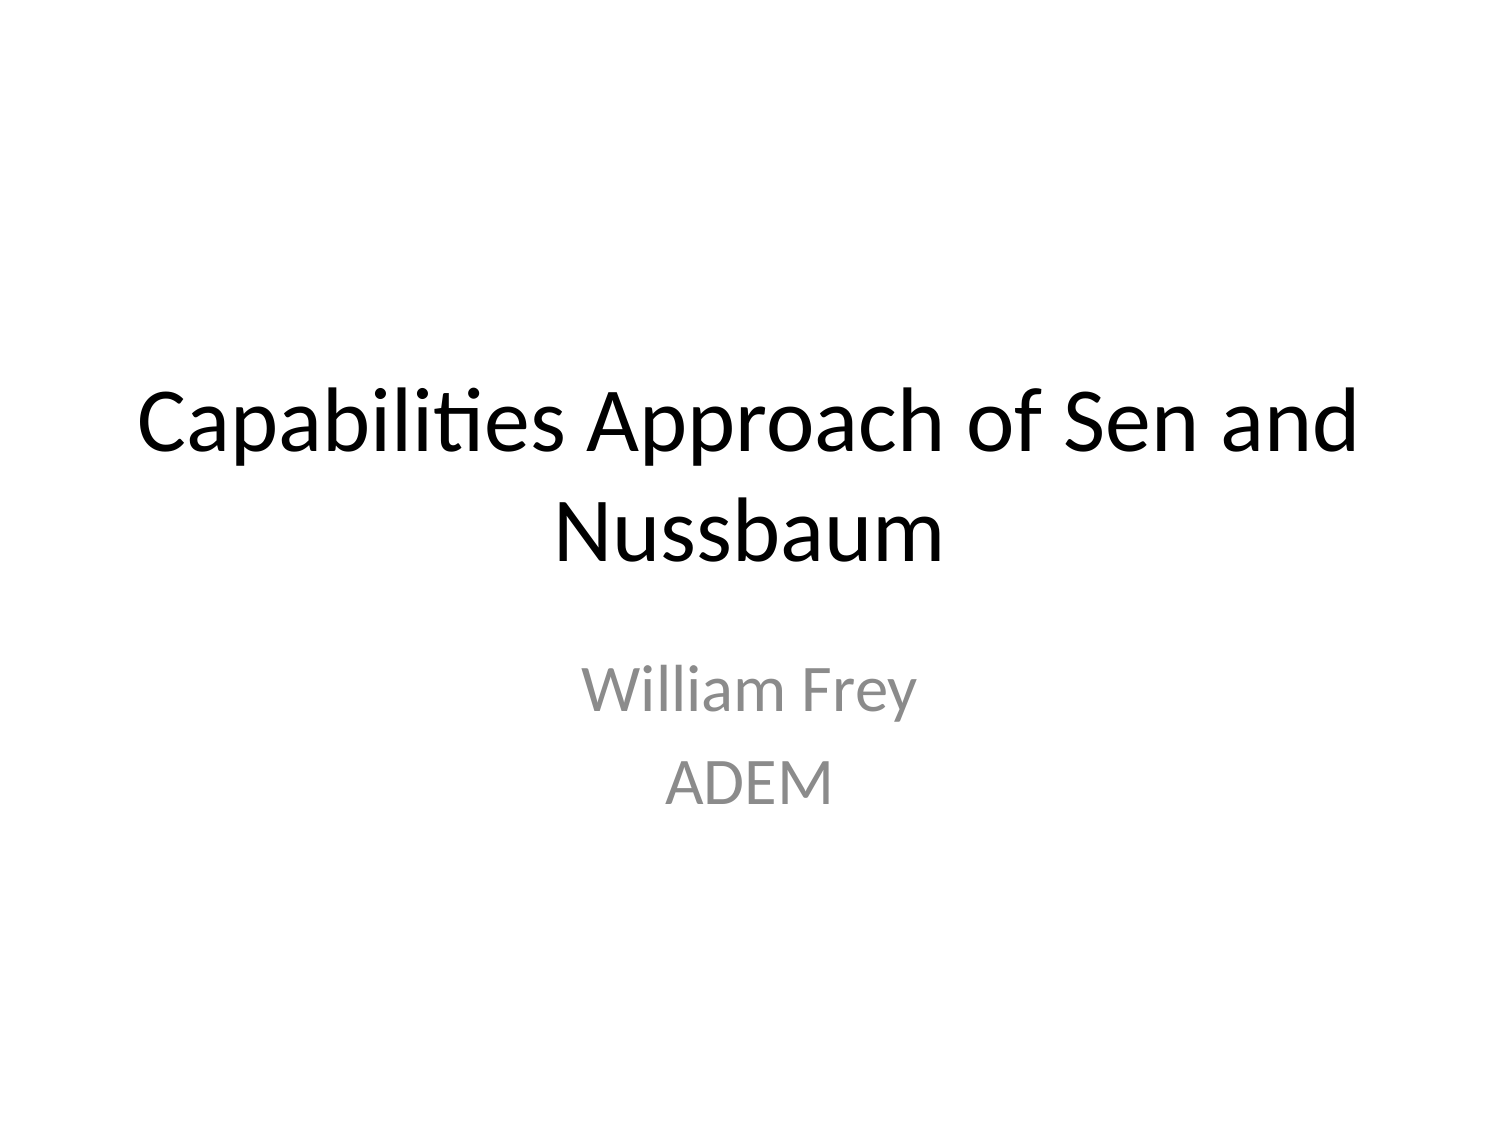

# Capabilities Approach of Sen and Nussbaum
William Frey
ADEM